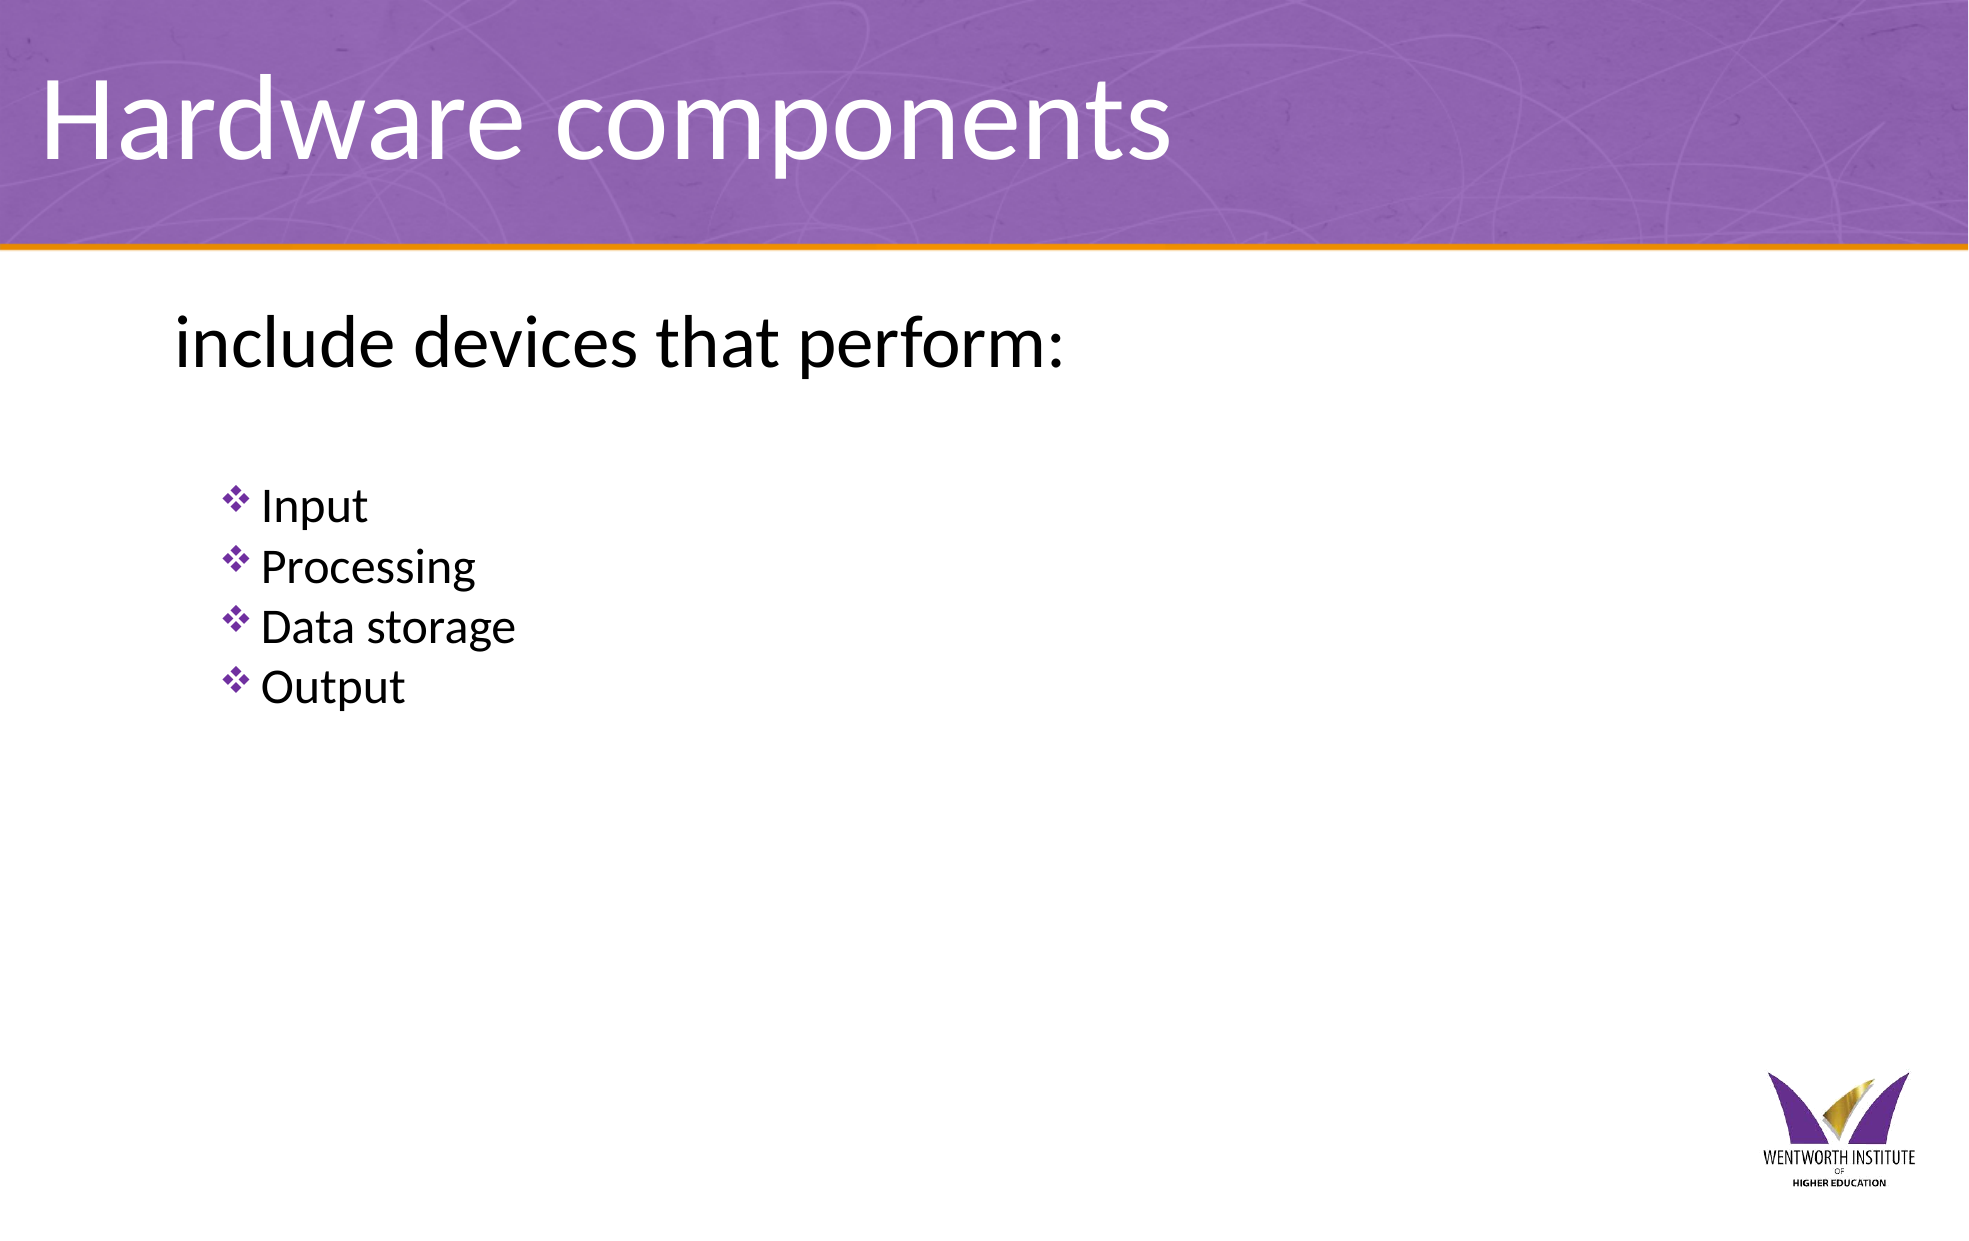

# Hardware components
include devices that perform:
Input
Processing
Data storage
Output